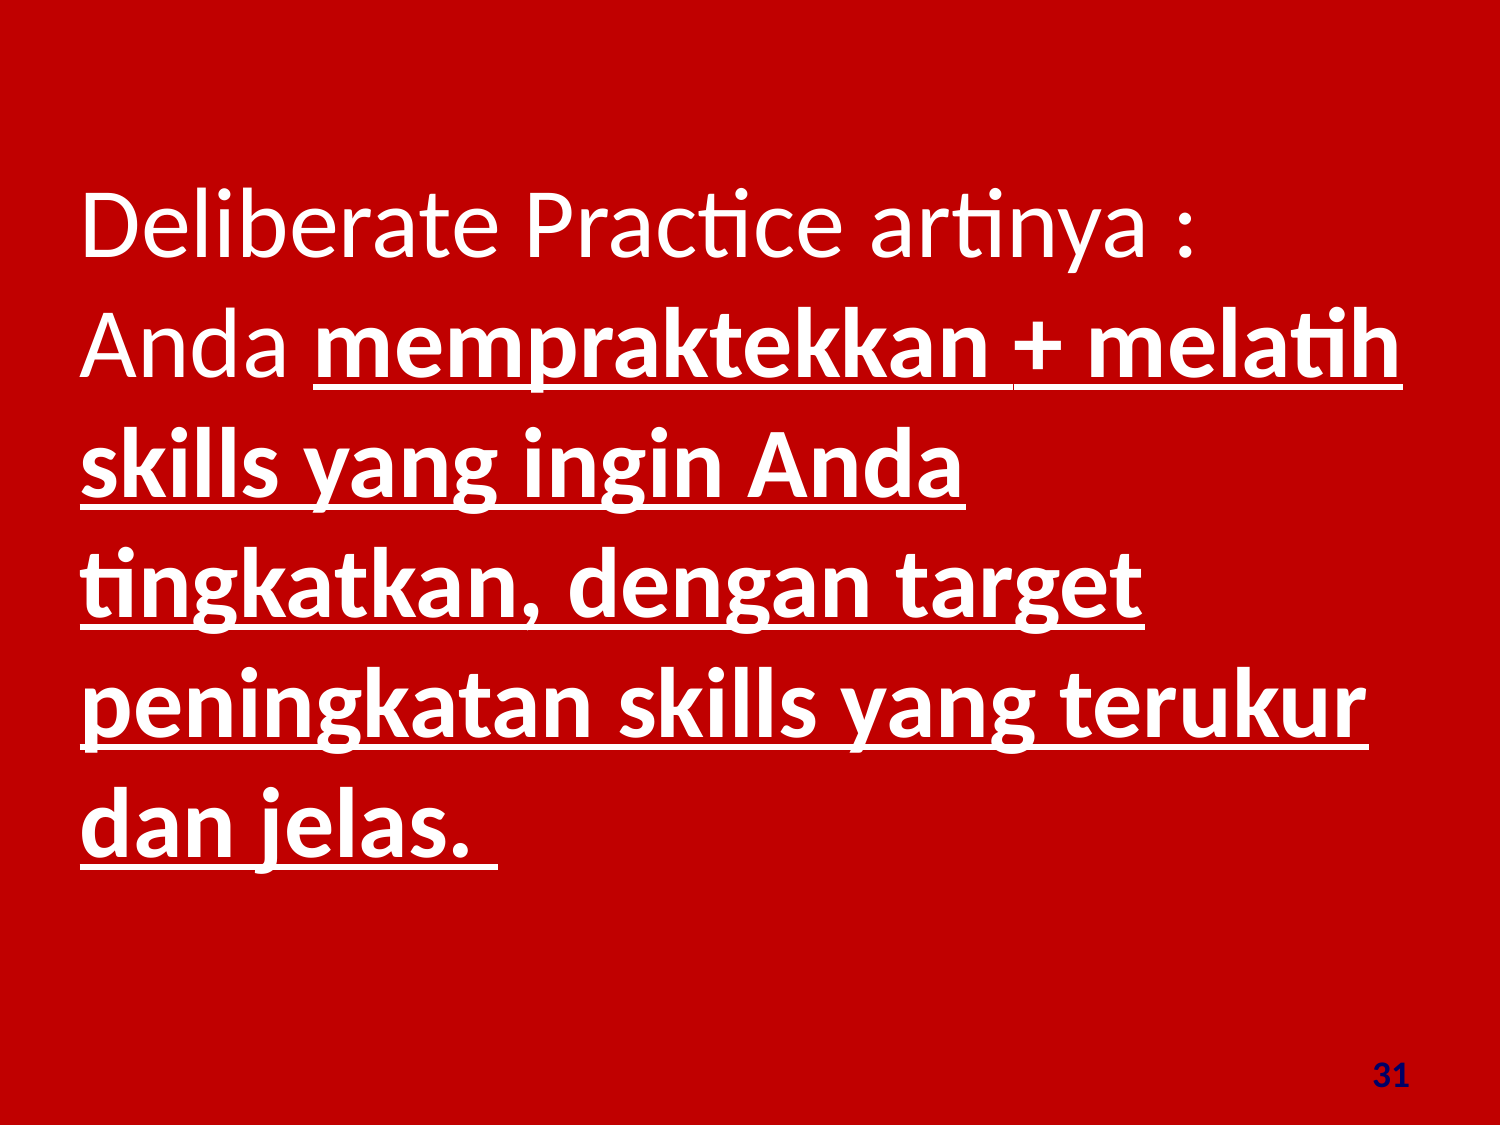

Deliberate Practice artinya : Anda mempraktekkan + melatih skills yang ingin Anda tingkatkan, dengan target peningkatan skills yang terukur dan jelas.
31